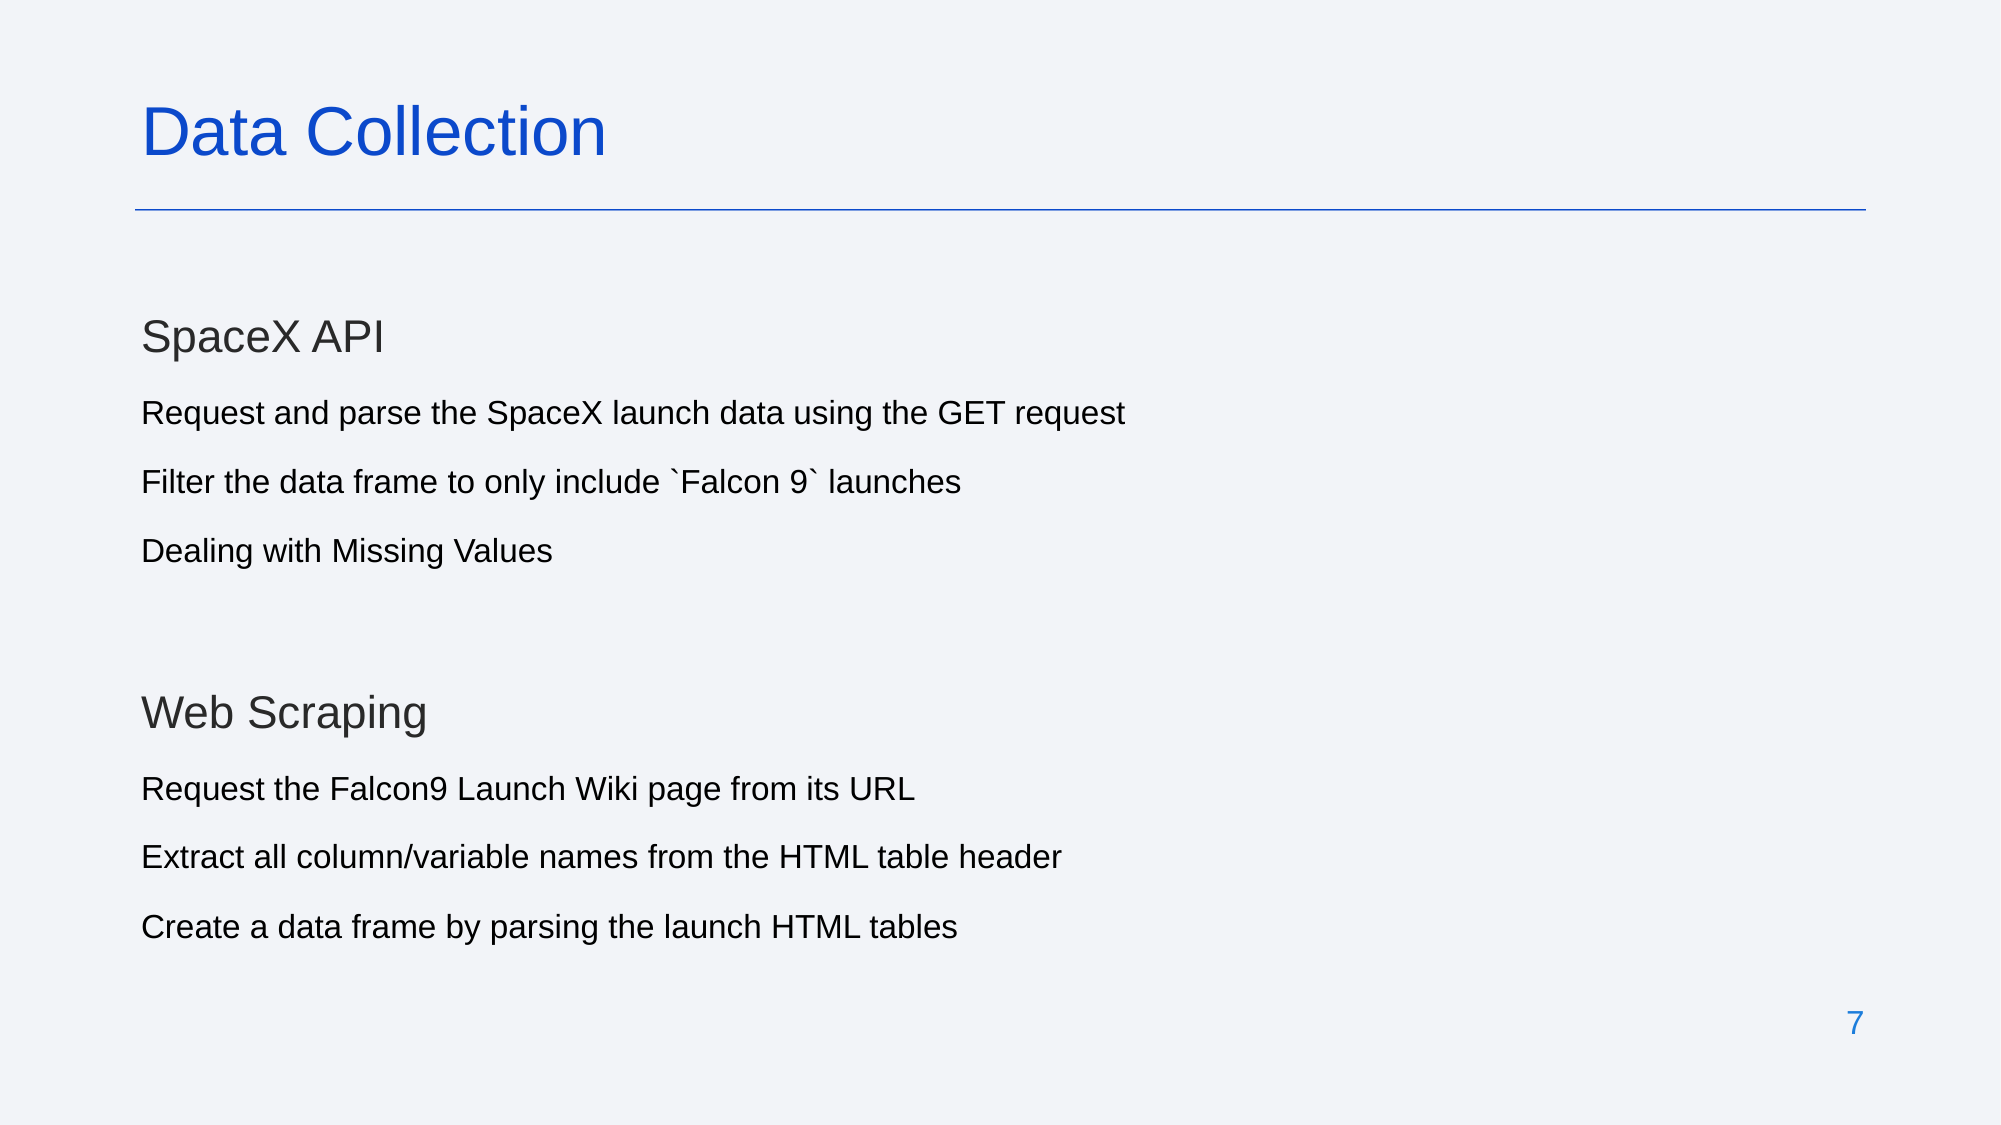

Data Collection
SpaceX API
Request and parse the SpaceX launch data using the GET request
Filter the data frame to only include `Falcon 9` launches
Dealing with Missing Values

Web Scraping
Request the Falcon9 Launch Wiki page from its URL
Extract all column/variable names from the HTML table header
Create a data frame by parsing the launch HTML tables

I

7